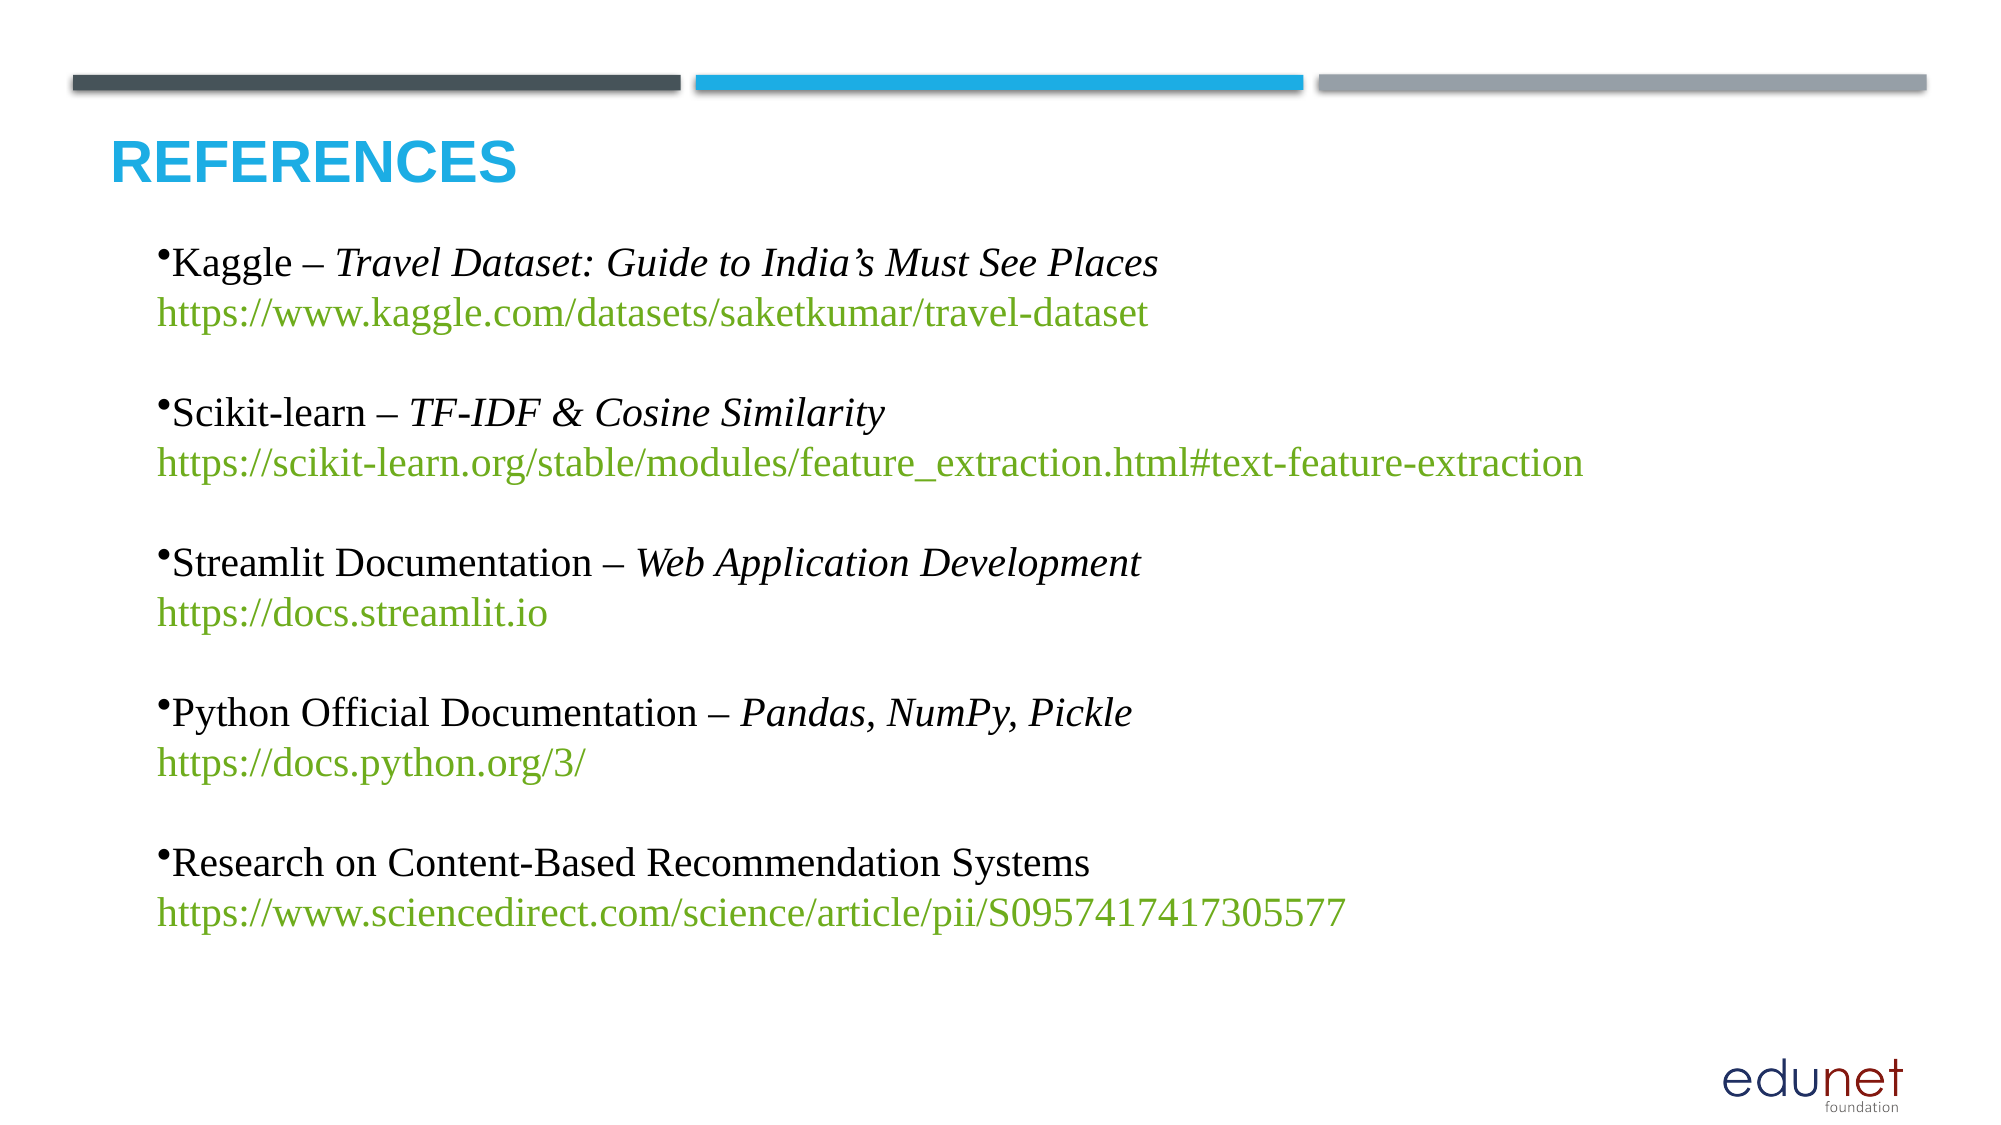

# References
Kaggle – Travel Dataset: Guide to India’s Must See Places
https://www.kaggle.com/datasets/saketkumar/travel-dataset

Scikit-learn – TF-IDF & Cosine Similarity
https://scikit-learn.org/stable/modules/feature_extraction.html#text-feature-extraction

Streamlit Documentation – Web Application Development
https://docs.streamlit.io

Python Official Documentation – Pandas, NumPy, Pickle
https://docs.python.org/3/

Research on Content-Based Recommendation Systems
https://www.sciencedirect.com/science/article/pii/S0957417417305577